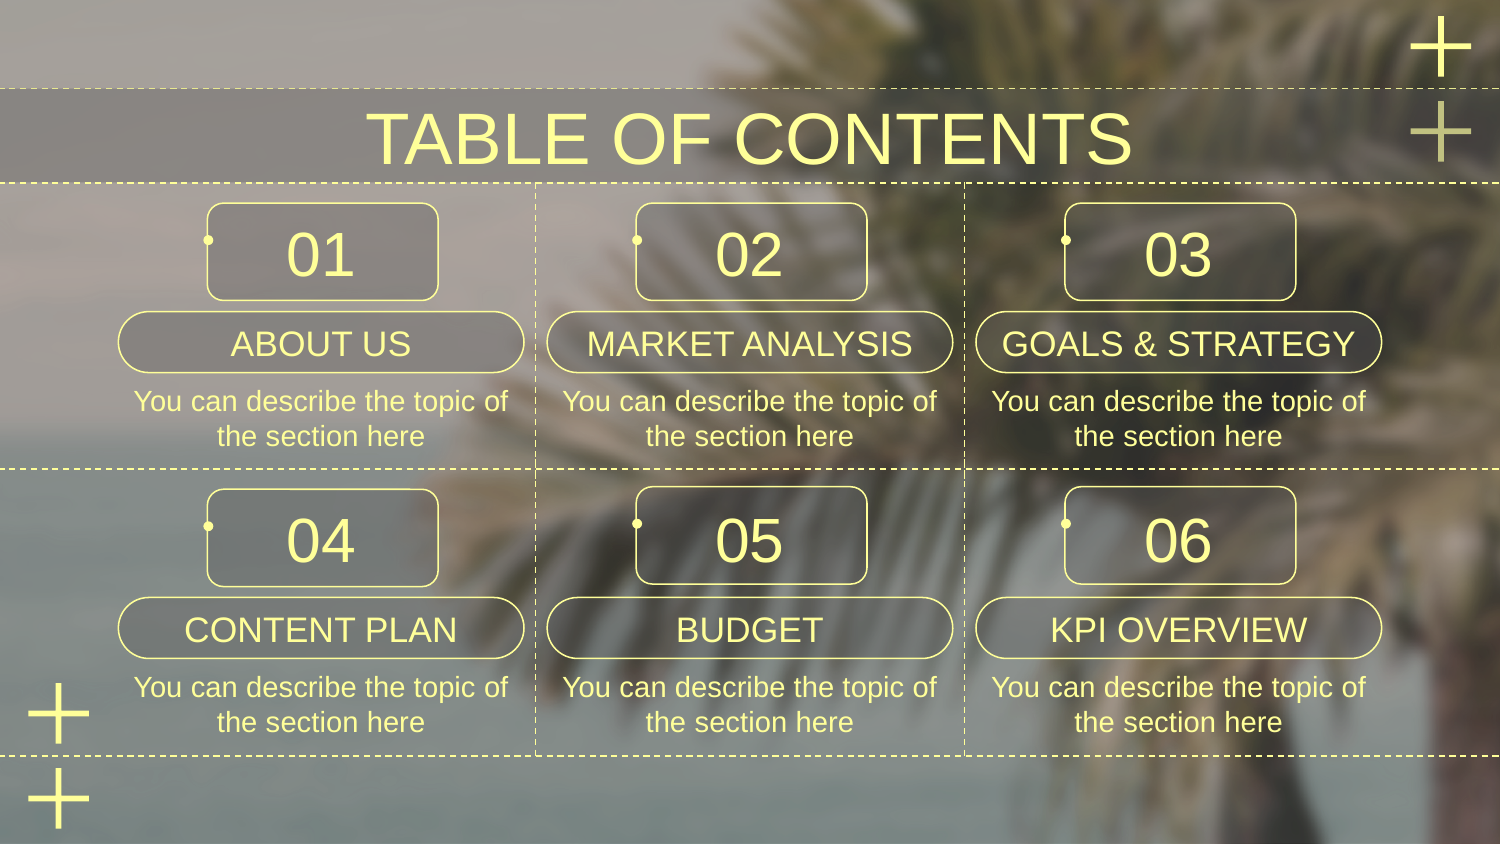

TABLE OF CONTENTS

# 01
02
03

ABOUT US
MARKET ANALYSIS
GOALS & STRATEGY
You can describe the topic of the section here
You can describe the topic of the section here
You can describe the topic of the section here

04
05
06

CONTENT PLAN
BUDGET
KPI OVERVIEW
You can describe the topic of the section here
You can describe the topic of the section here
You can describe the topic of the section here